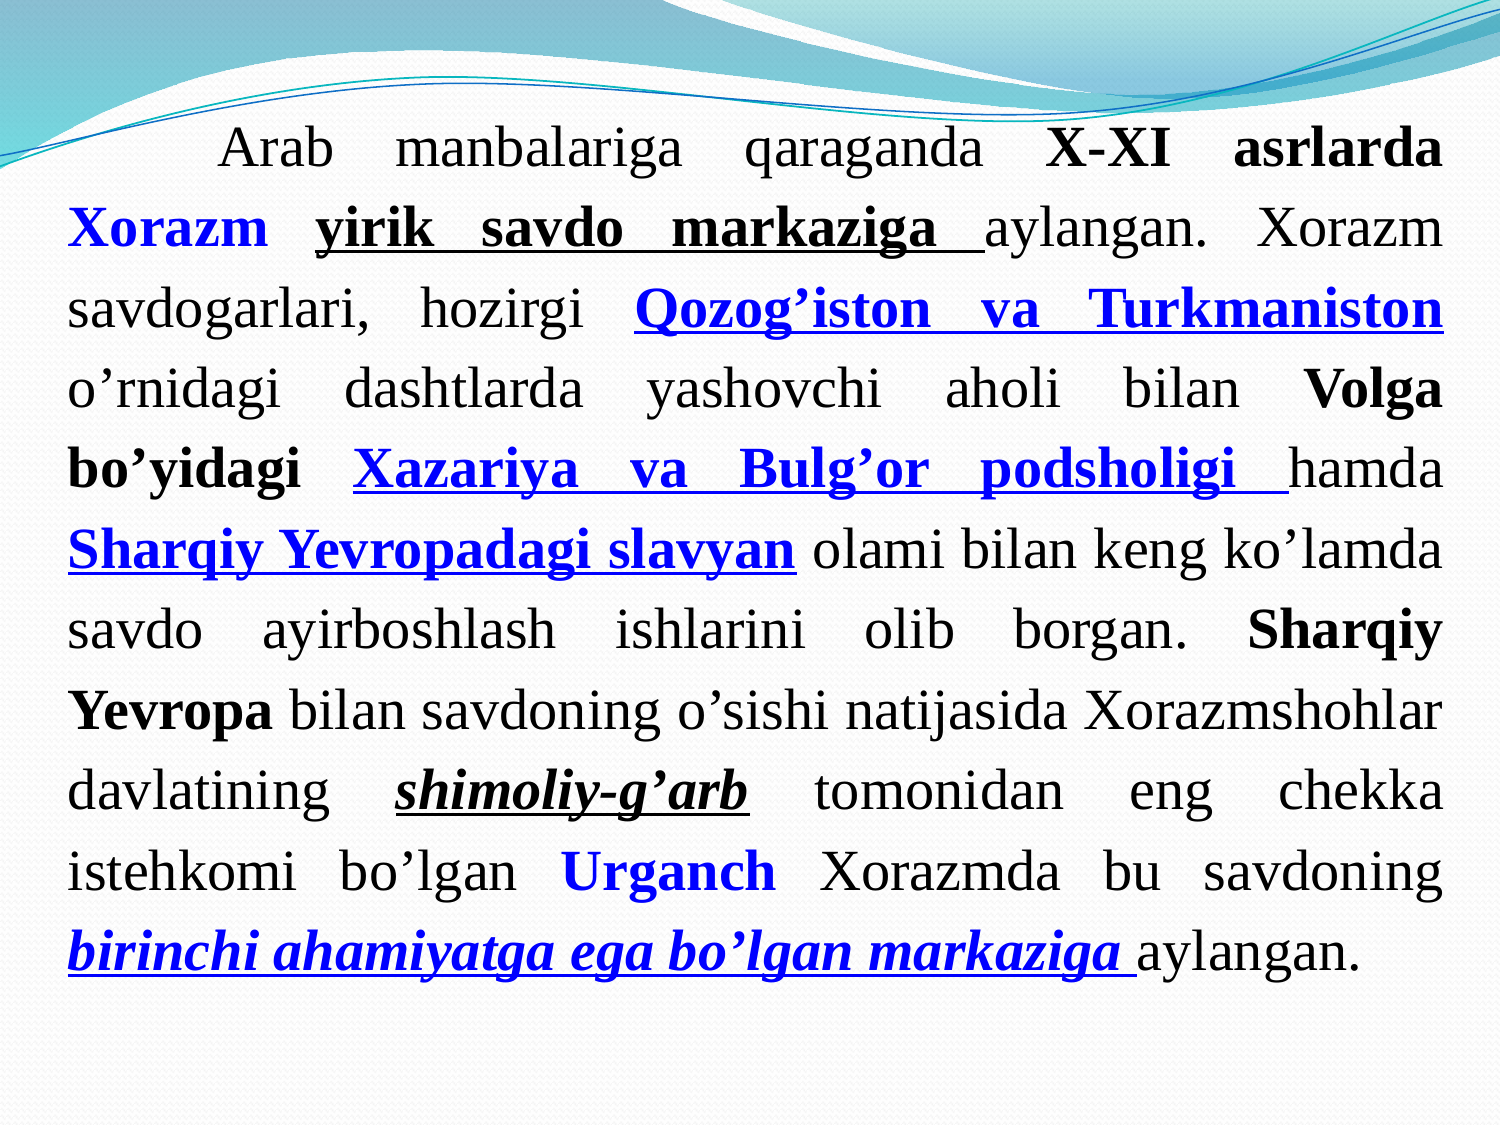

Arab manbalariga qaraganda X-XI asrlarda Xorazm yirik savdo markaziga aylangan. Xorazm savdogarlari, hozirgi Qozog’iston va Turkmaniston o’rnidagi dashtlarda yashovchi aholi bilan Volga bo’yidagi Xazariya va Bulg’or podsholigi hamda Sharqiy Yevropadagi slavyan olami bilan keng ko’lamda savdo ayirboshlash ishlarini olib borgan. Sharqiy Yevropa bilan savdoning o’sishi natijasida Xorazmshohlar davlatining shimoliy-g’arb tomonidan eng chekka istehkomi bo’lgan Urganch Xorazmda bu savdoning birinchi ahamiyatga ega bo’lgan markaziga aylangan.